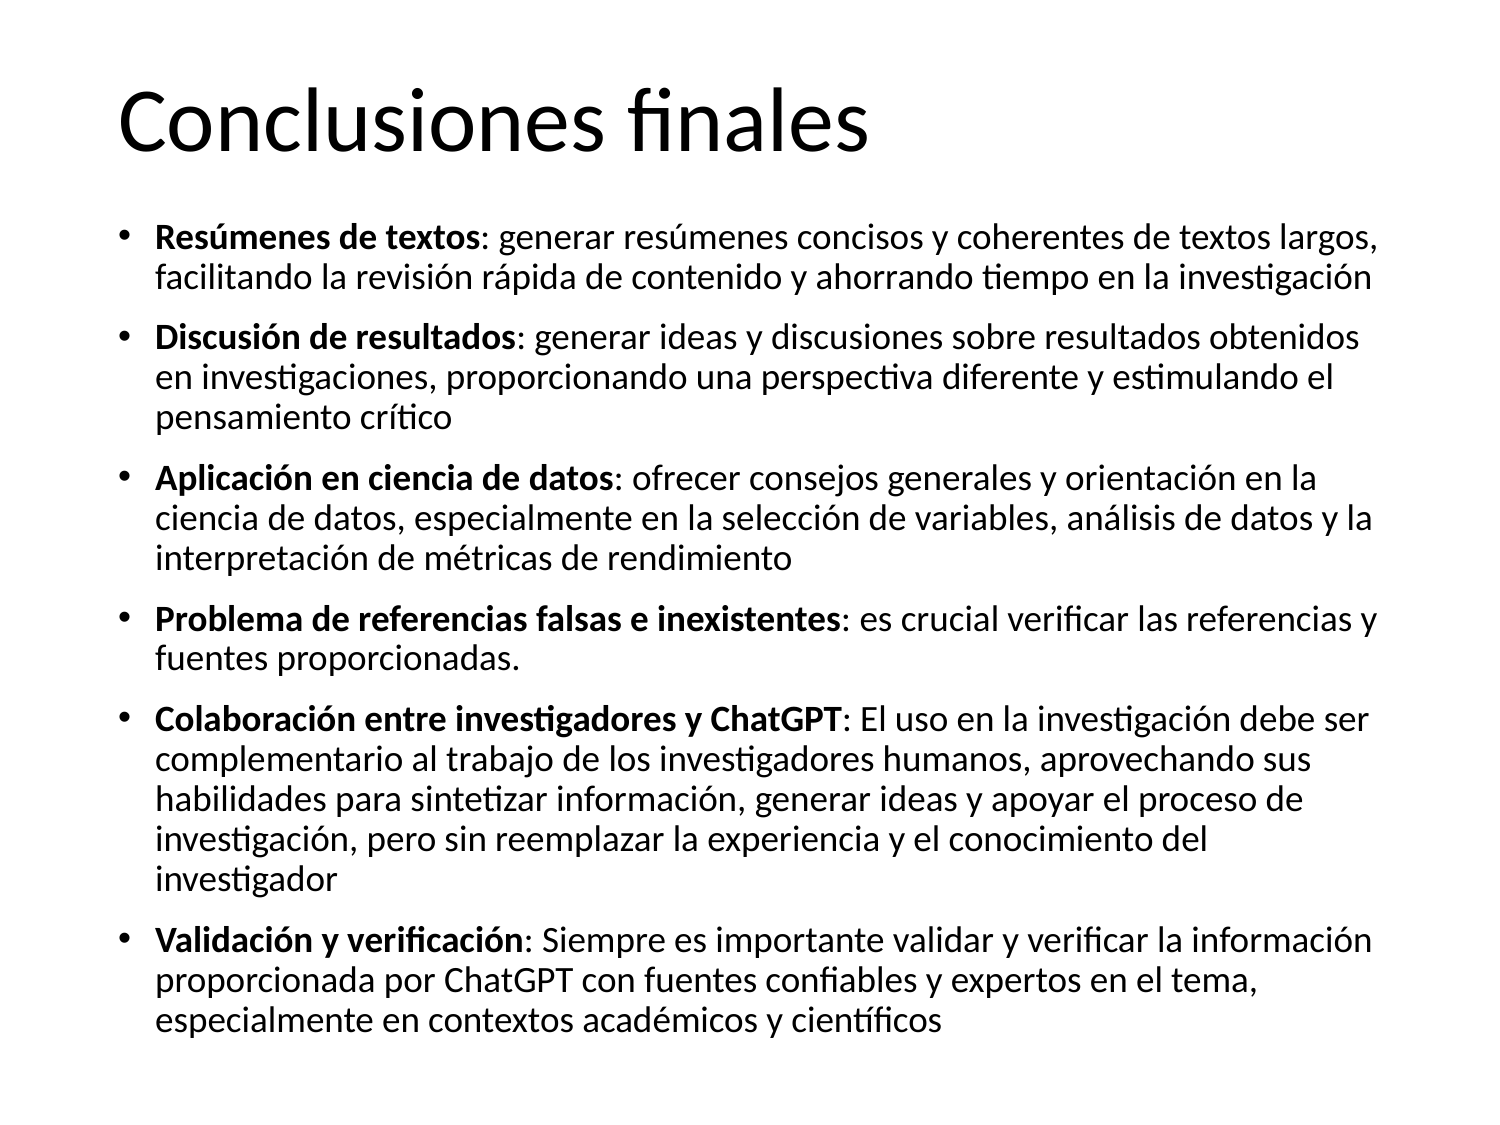

# Conclusiones finales
Resúmenes de textos: generar resúmenes concisos y coherentes de textos largos, facilitando la revisión rápida de contenido y ahorrando tiempo en la investigación
Discusión de resultados: generar ideas y discusiones sobre resultados obtenidos en investigaciones, proporcionando una perspectiva diferente y estimulando el pensamiento crítico
Aplicación en ciencia de datos: ofrecer consejos generales y orientación en la ciencia de datos, especialmente en la selección de variables, análisis de datos y la interpretación de métricas de rendimiento
Problema de referencias falsas e inexistentes: es crucial verificar las referencias y fuentes proporcionadas.
Colaboración entre investigadores y ChatGPT: El uso en la investigación debe ser complementario al trabajo de los investigadores humanos, aprovechando sus habilidades para sintetizar información, generar ideas y apoyar el proceso de investigación, pero sin reemplazar la experiencia y el conocimiento del investigador
Validación y verificación: Siempre es importante validar y verificar la información proporcionada por ChatGPT con fuentes confiables y expertos en el tema, especialmente en contextos académicos y científicos